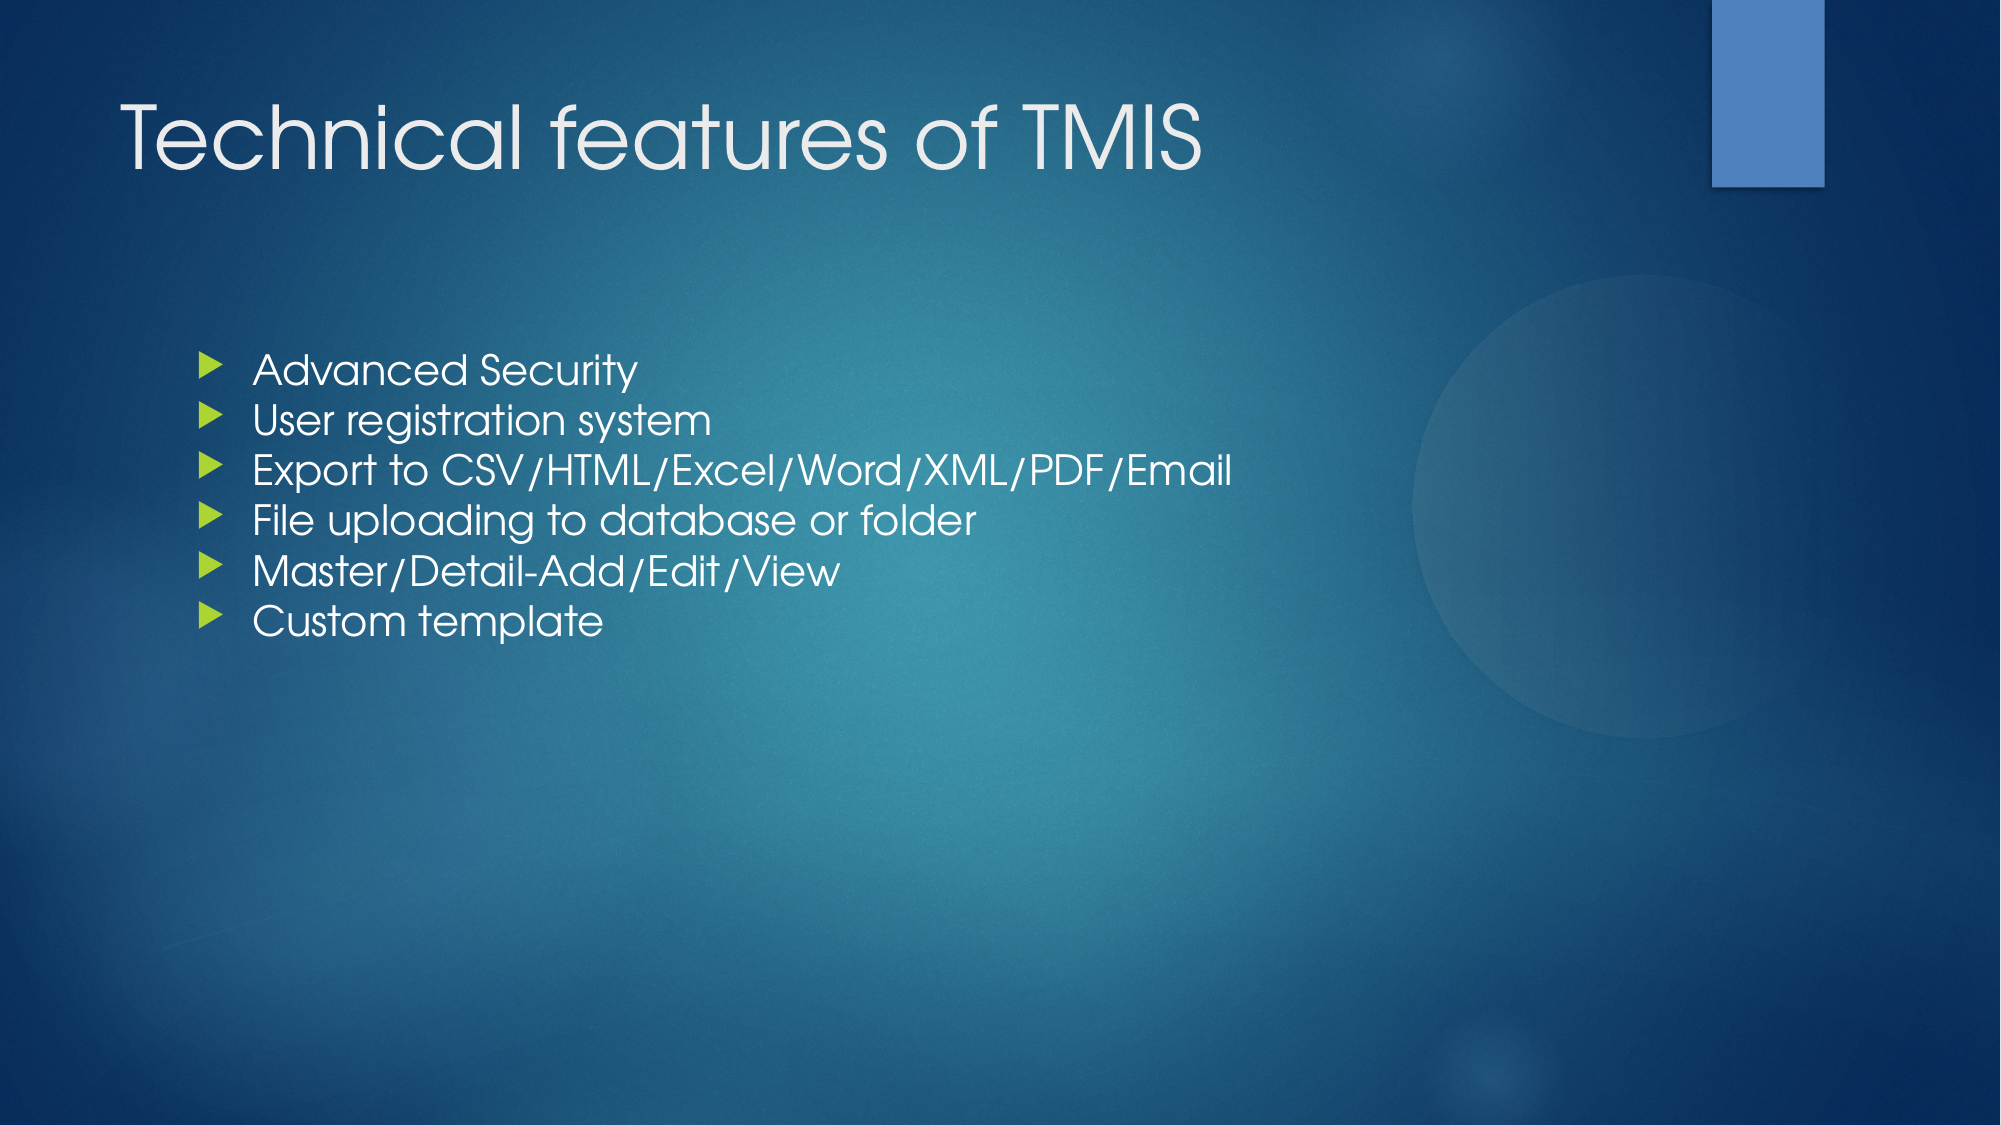

Technical features of TMIS
Advanced Security
User registration system
Export to CSV/HTML/Excel/Word/XML/PDF/Email
File uploading to database or folder
Master/Detail-Add/Edit/View
Custom template